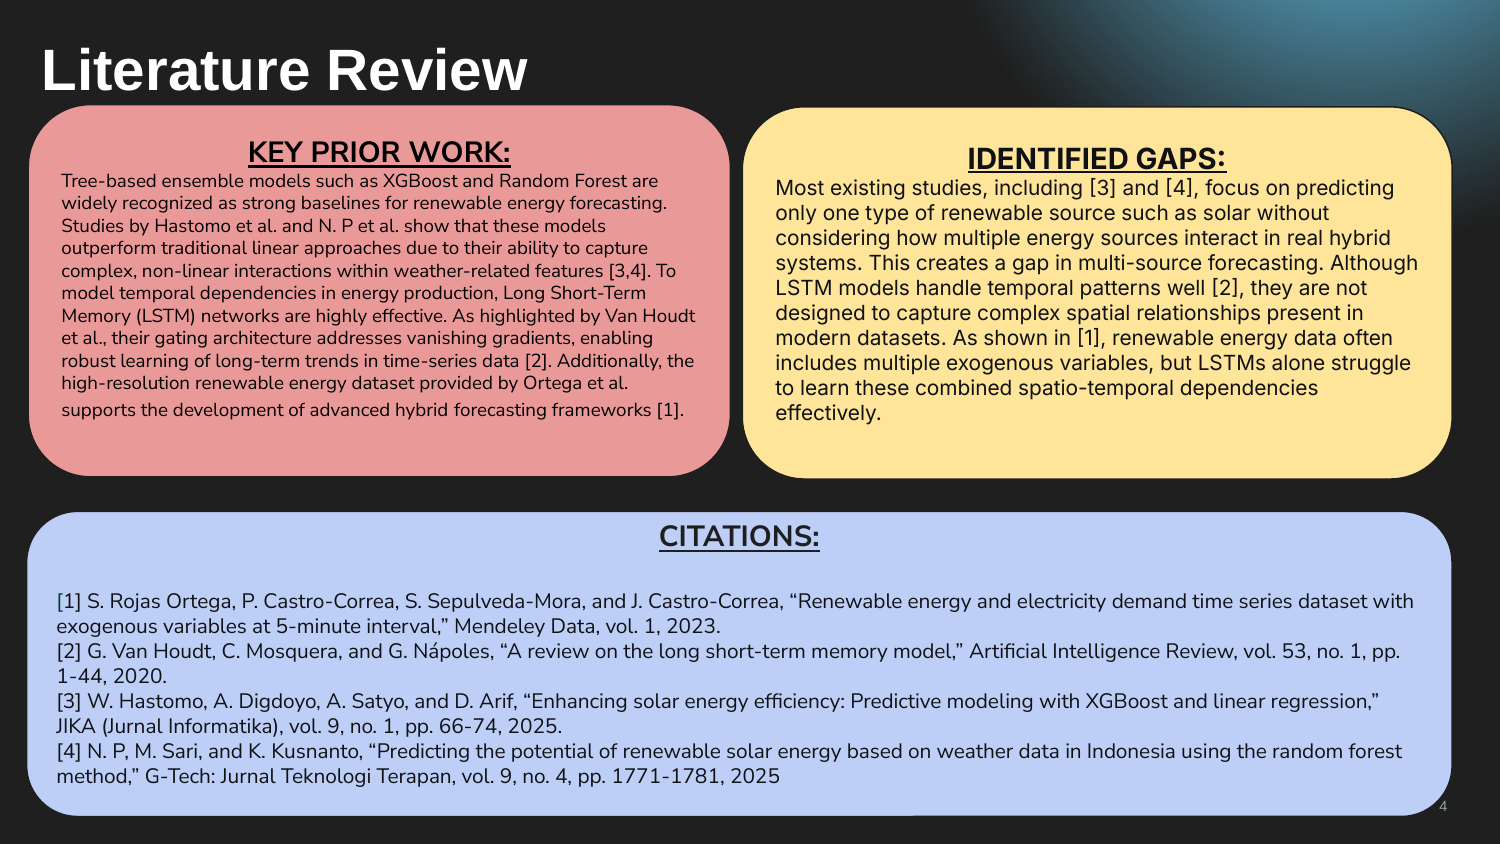

# Literature Review
KEY PRIOR WORK:
Tree-based ensemble models such as XGBoost and Random Forest are widely recognized as strong baselines for renewable energy forecasting. Studies by Hastomo et al. and N. P et al. show that these models outperform traditional linear approaches due to their ability to capture complex, non-linear interactions within weather-related features [3,4]. To model temporal dependencies in energy production, Long Short-Term Memory (LSTM) networks are highly effective. As highlighted by Van Houdt et al., their gating architecture addresses vanishing gradients, enabling robust learning of long-term trends in time-series data [2]. Additionally, the high-resolution renewable energy dataset provided by Ortega et al. supports the development of advanced hybrid forecasting frameworks [1].

IDENTIFIED GAPS:
Most existing studies, including [3] and [4], focus on predicting only one type of renewable source such as solar without considering how multiple energy sources interact in real hybrid systems. This creates a gap in multi-source forecasting. Although LSTM models handle temporal patterns well [2], they are not designed to capture complex spatial relationships present in modern datasets. As shown in [1], renewable energy data often includes multiple exogenous variables, but LSTMs alone struggle to learn these combined spatio-temporal dependencies effectively.

CITATIONS:

[1] S. Rojas Ortega, P. Castro-Correa, S. Sepulveda-Mora, and J. Castro-Correa, “Renewable energy and electricity demand time series dataset with exogenous variables at 5-minute interval,” Mendeley Data, vol. 1, 2023.
[2] G. Van Houdt, C. Mosquera, and G. Nápoles, “A review on the long short-term memory model,” Artificial Intelligence Review, vol. 53, no. 1, pp. 1-44, 2020.
[3] W. Hastomo, A. Digdoyo, A. Satyo, and D. Arif, “Enhancing solar energy efficiency: Predictive modeling with XGBoost and linear regression,” JIKA (Jurnal Informatika), vol. 9, no. 1, pp. 66-74, 2025.
[4] N. P, M. Sari, and K. Kusnanto, “Predicting the potential of renewable solar energy based on weather data in Indonesia using the random forest method,” G-Tech: Jurnal Teknologi Terapan, vol. 9, no. 4, pp. 1771-1781, 2025